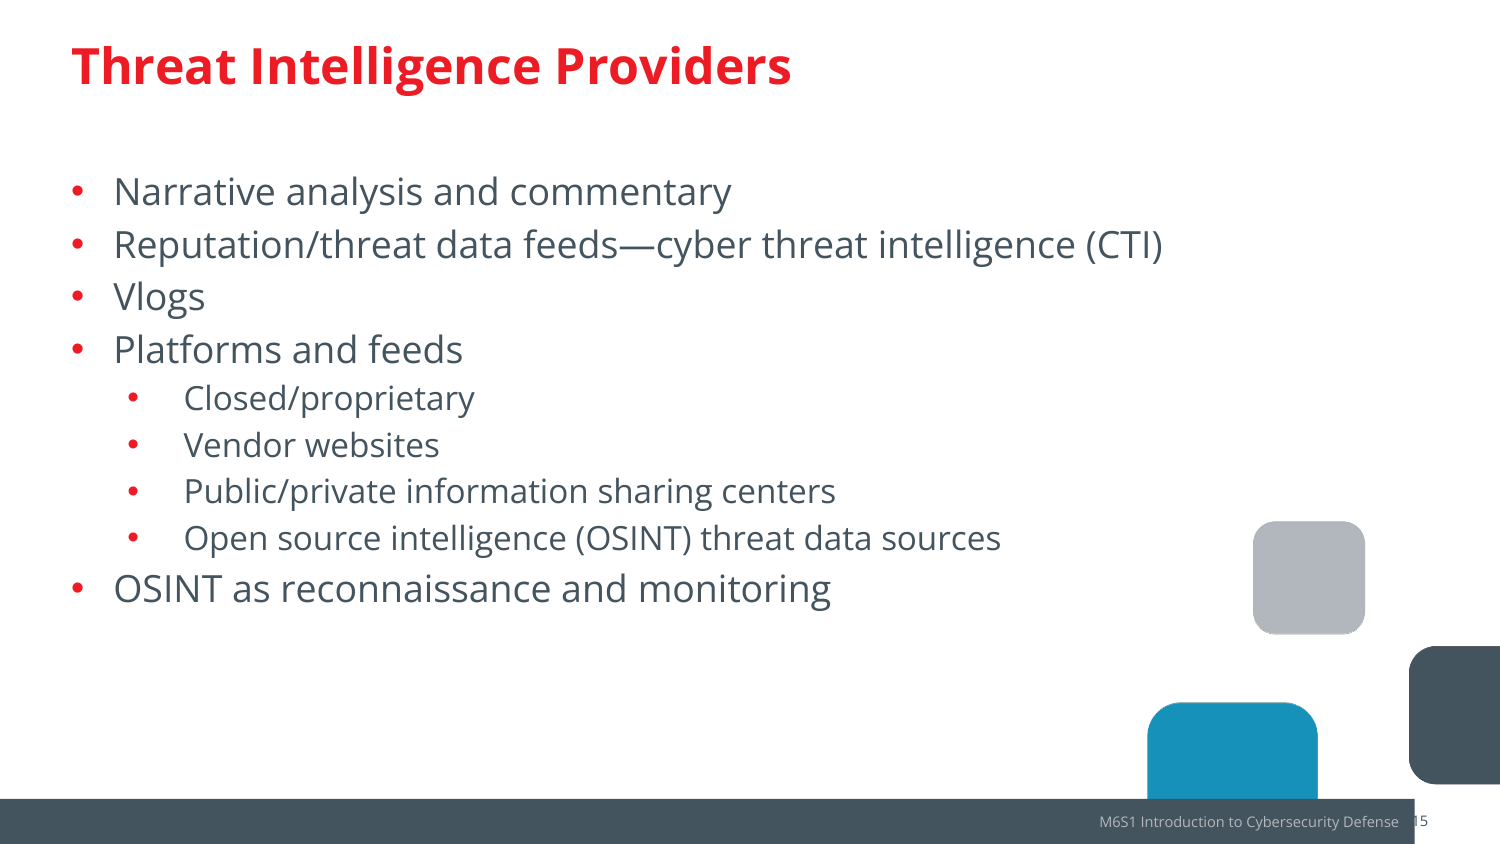

# Threat Intelligence Providers
Narrative analysis and commentary
Reputation/threat data feeds—cyber threat intelligence (CTI)
Vlogs
Platforms and feeds
Closed/proprietary
Vendor websites
Public/private information sharing centers
Open source intelligence (OSINT) threat data sources
OSINT as reconnaissance and monitoring

M6S1 Introduction to Cybersecurity Defense
CompTIA Security+ Lesson 2 | Copyright © 2020 CompTIA Properties, LLC. All Rights Reserved.  |  CompTIA.org
15